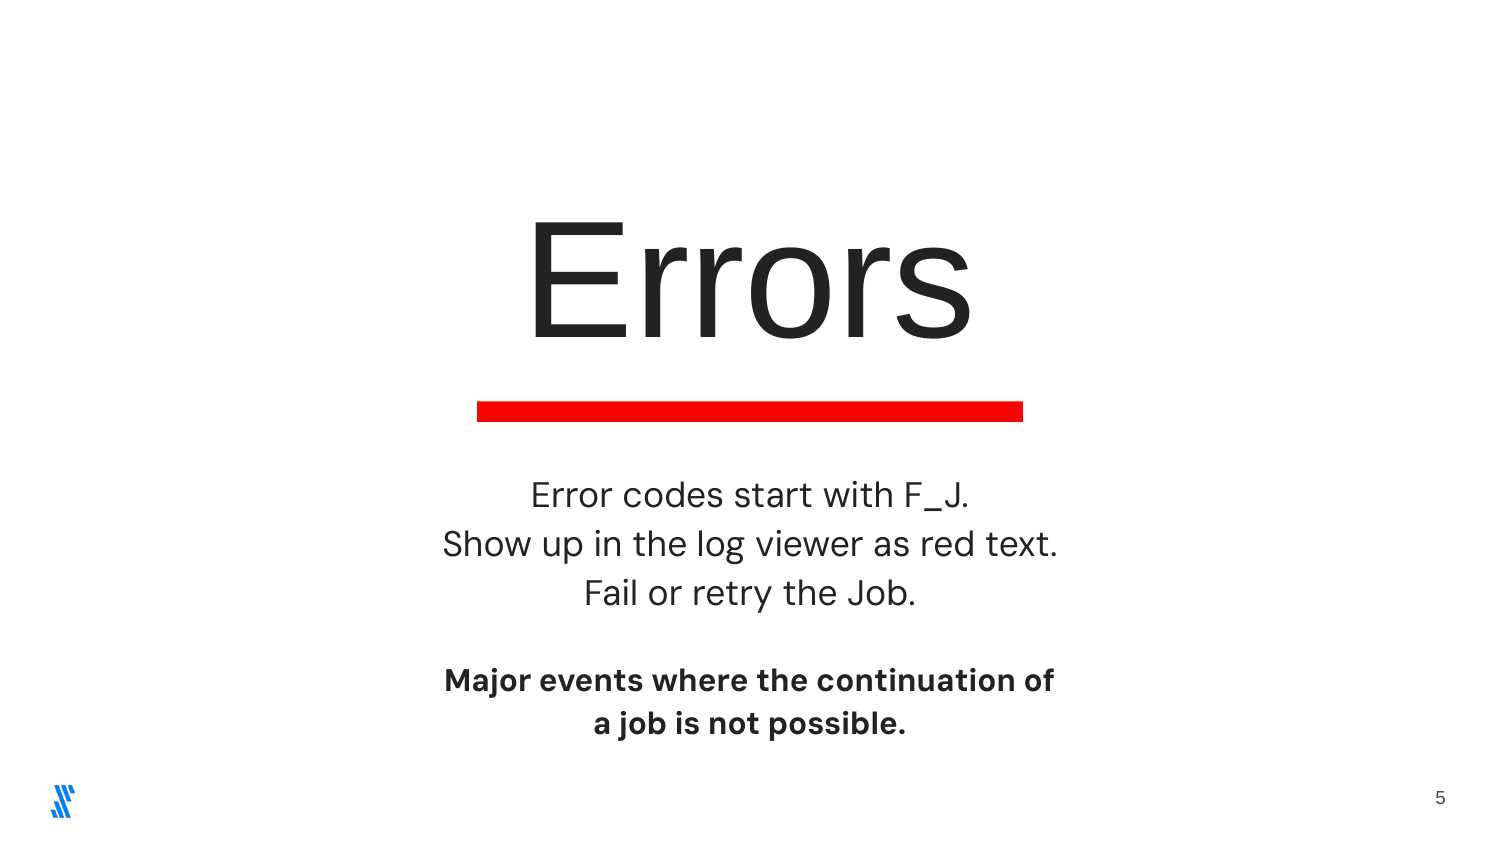

# Errors

Error codes start with F_J.
Show up in the log viewer as red text.
Fail or retry the Job.

Major events where the continuation of a job is not possible.

5